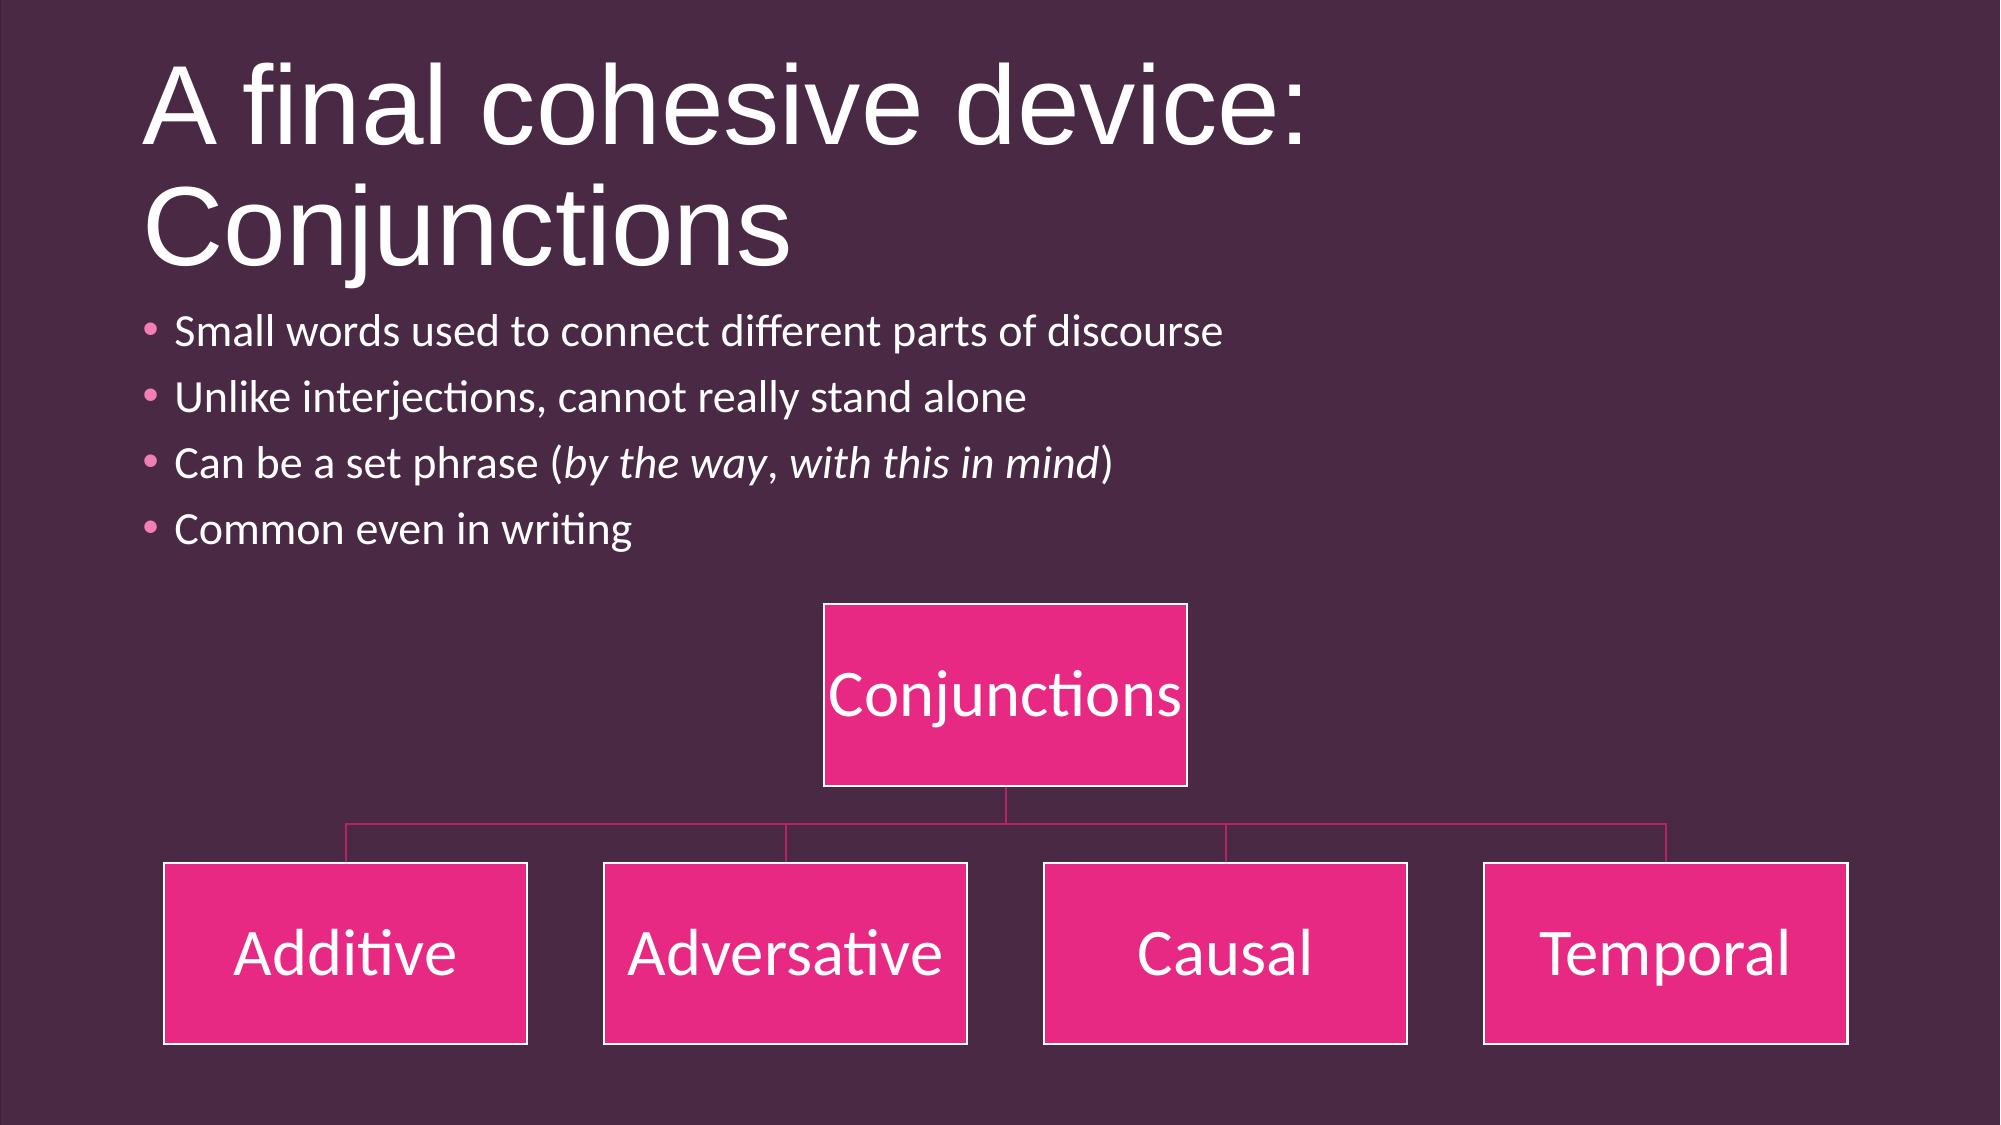

# A final cohesive device: Conjunctions
Small words used to connect different parts of discourse
Unlike interjections, cannot really stand alone
Can be a set phrase (by the way, with this in mind)
Common even in writing

Conjunctions
Additive
Adversative
Causal
Temporal